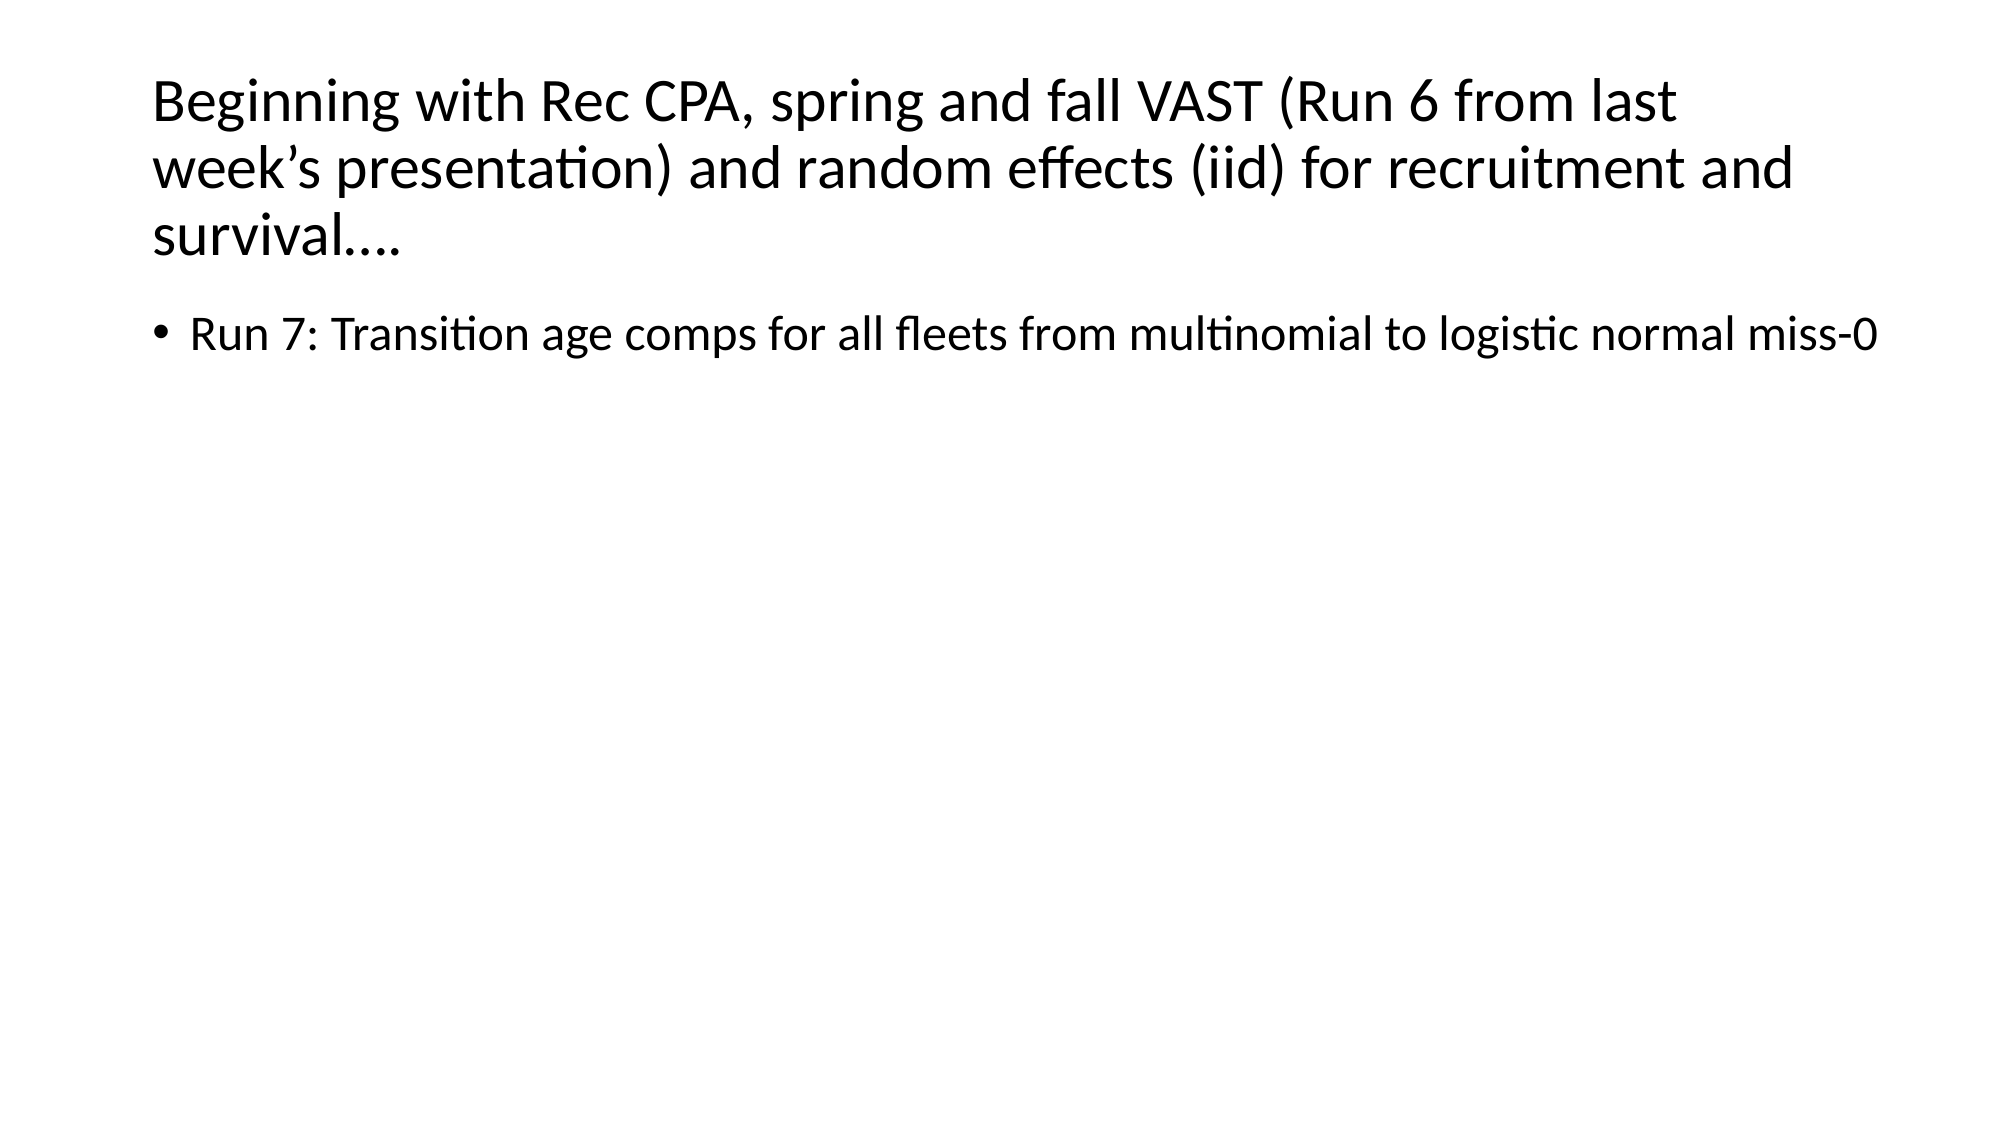

# Beginning with Rec CPA, spring and fall VAST (Run 6 from last week’s presentation) and random effects (iid) for recruitment and survival….
Run 7: Transition age comps for all fleets from multinomial to logistic normal miss-0